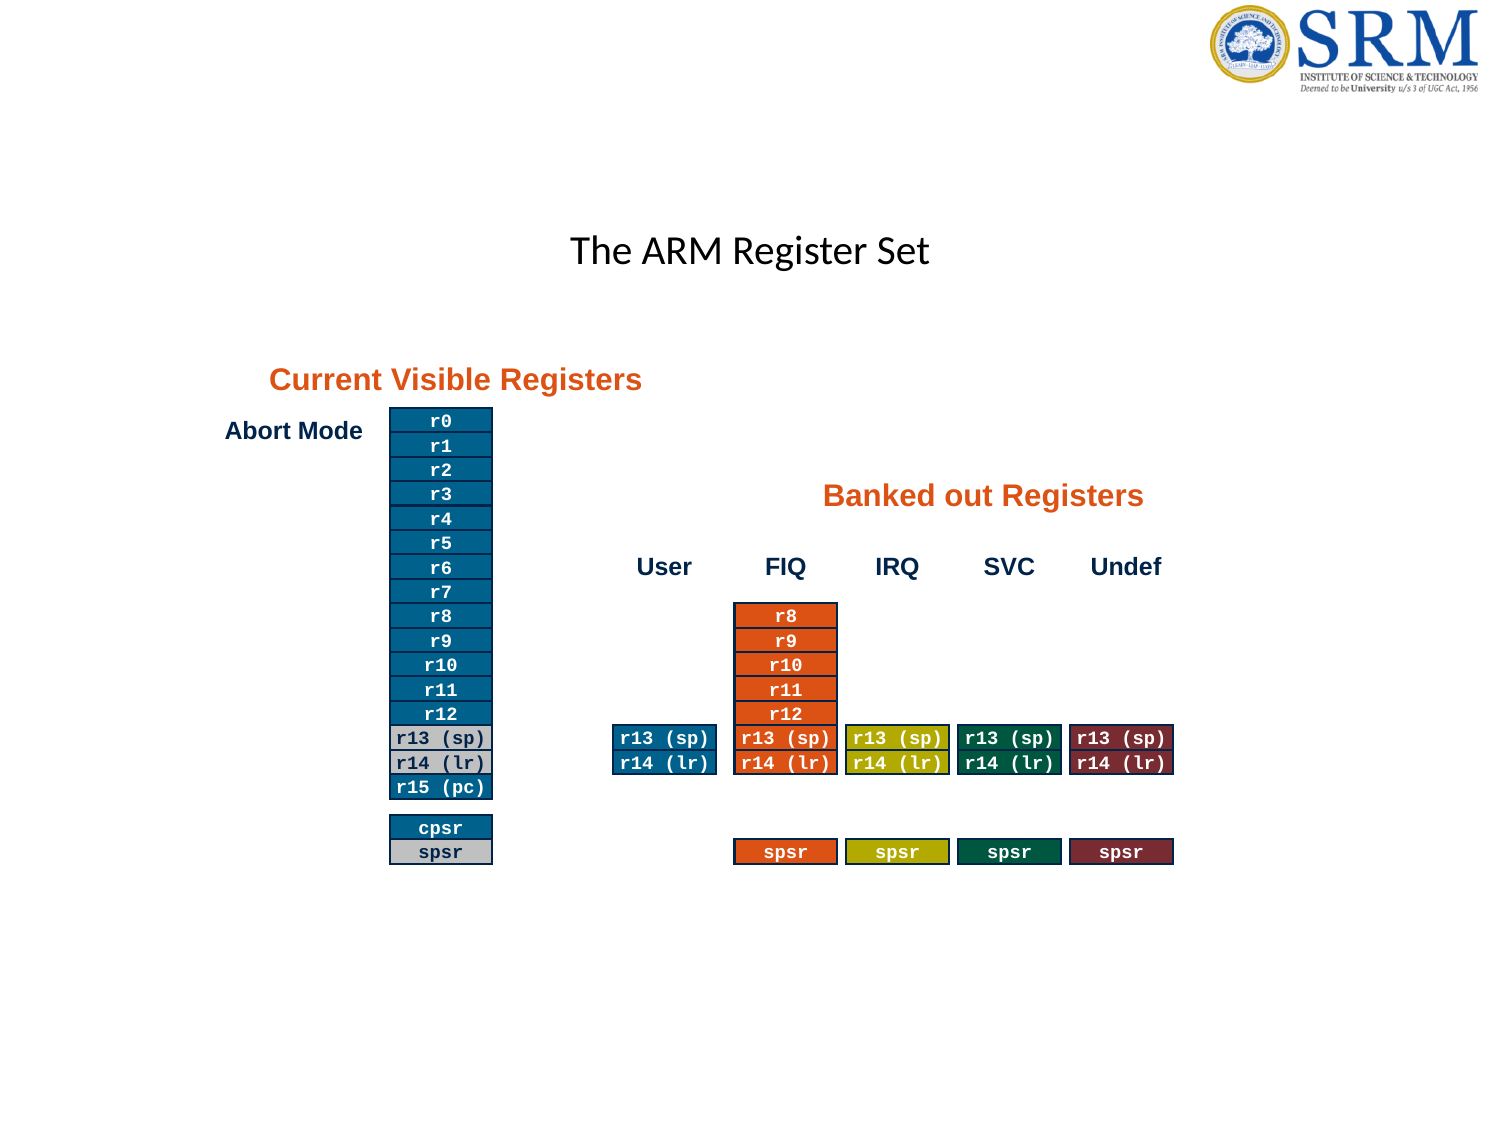

# The ARM Register Set

Current Visible Registers
r0
Abort Mode
r1
r2
Banked out Registers
r3
r4
r5
User
FIQ
IRQ
SVC
Undef
r6
r7
r8
r8
r9
r9
r10
r10
r11
r11
r12
r12
r13 (sp)
r13 (sp)
r13 (sp)
r13 (sp)
r13 (sp)
r13 (sp)
r14 (lr)
r14 (lr)
r14 (lr)
r14 (lr)
r14 (lr)
r14 (lr)
r15 (pc)
cpsr
spsr
spsr
spsr
spsr
spsr